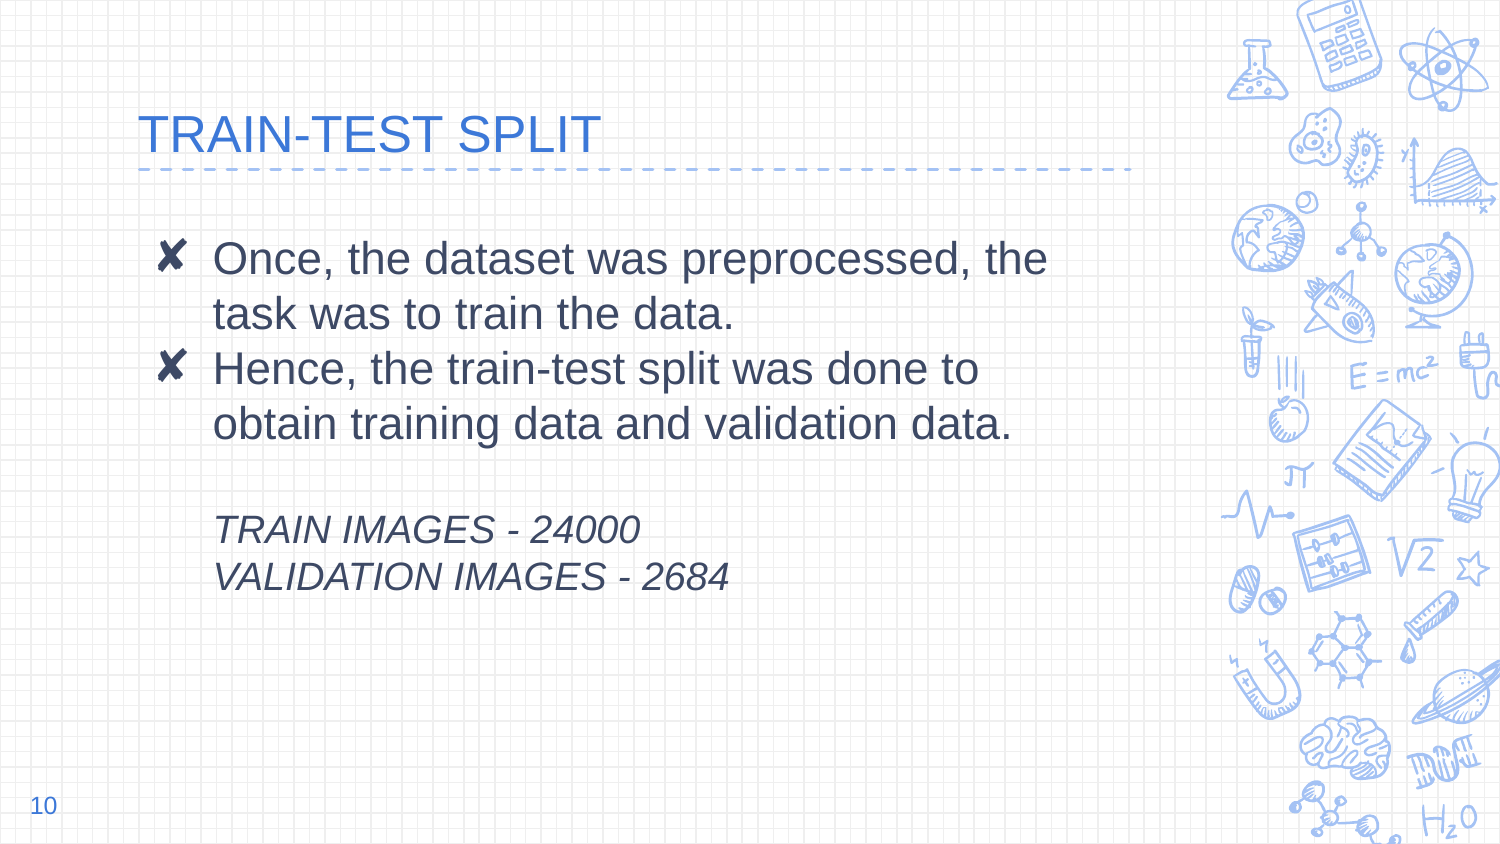

# TRAIN-TEST SPLIT
Once, the dataset was preprocessed, the task was to train the data.
Hence, the train-test split was done to obtain training data and validation data.
TRAIN IMAGES - 24000
VALIDATION IMAGES - 2684
10